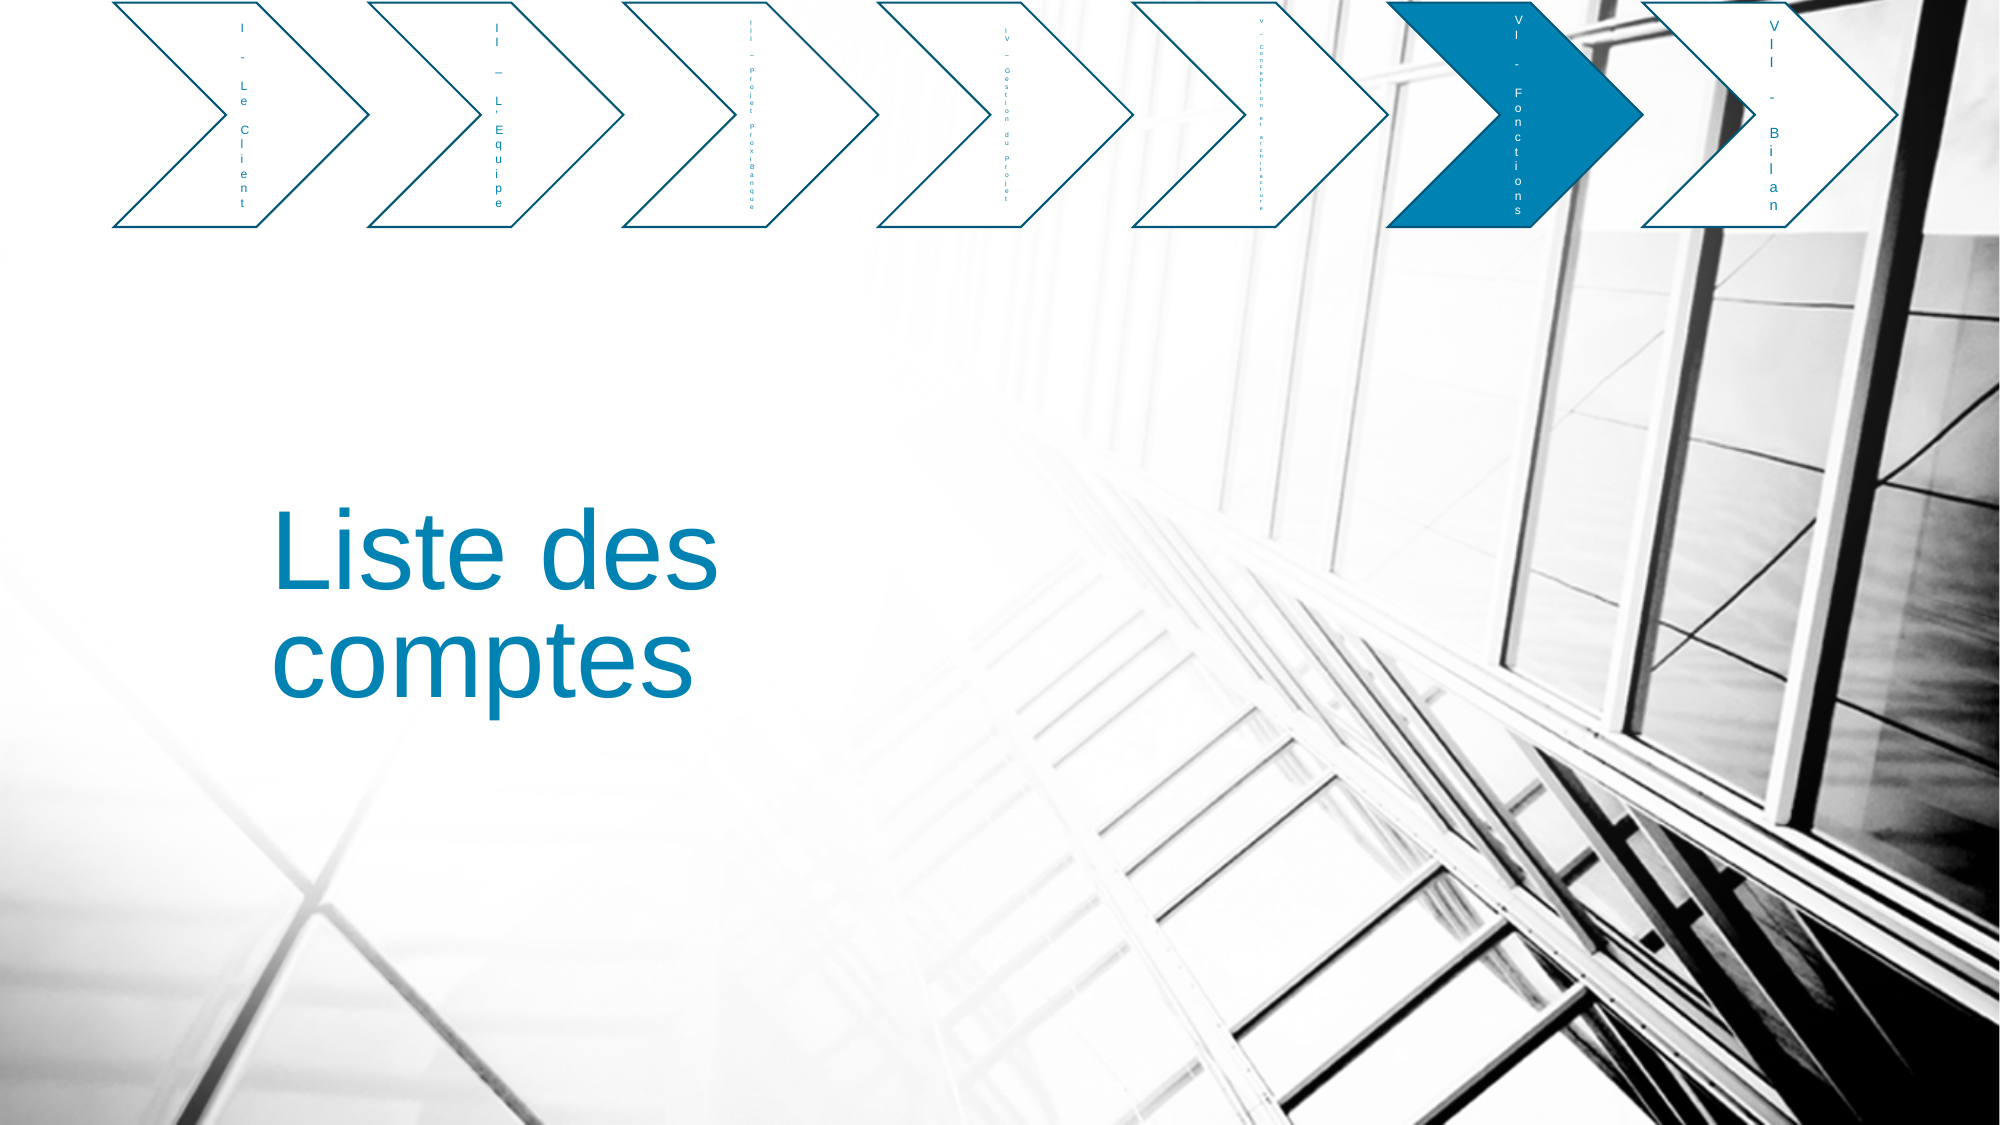

I - Le Client
VII - Bilan
VI - Fonctions
# Liste des comptes